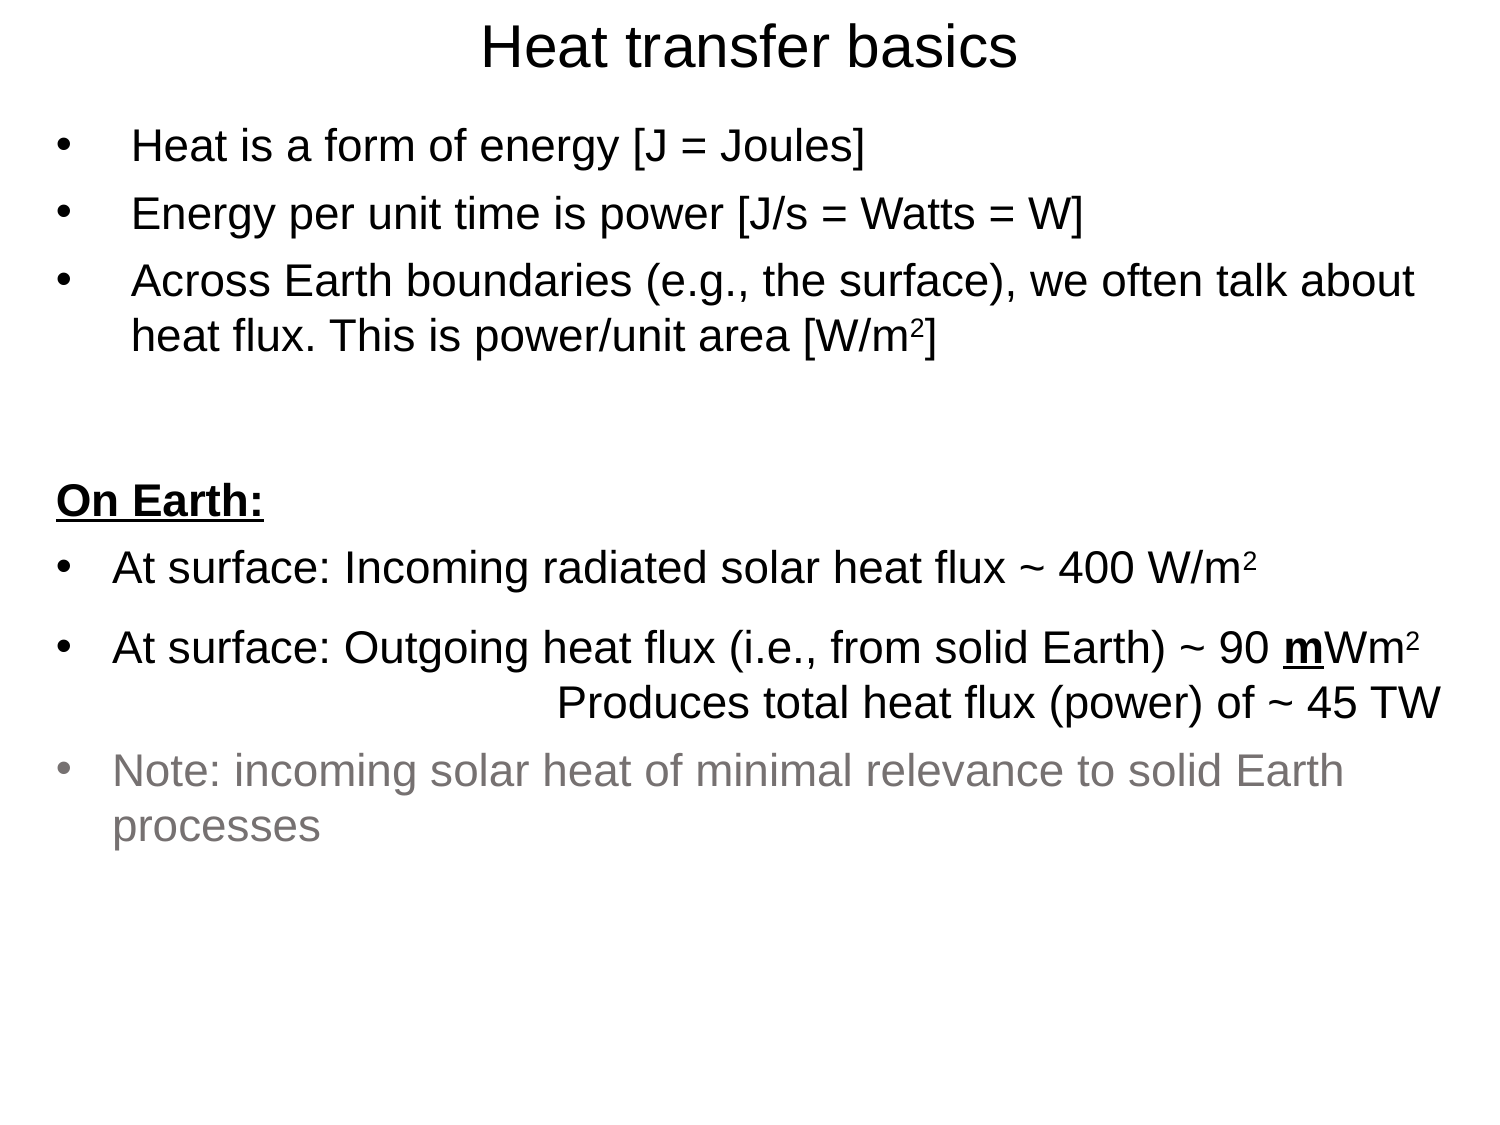

Heat transfer basics
Heat is a form of energy [J = Joules]

Energy per unit time is power [J/s = Watts = W]

Across Earth boundaries (e.g., the surface), we often talk about heat flux. This is power/unit area [W/m2]

On Earth:

At surface: Incoming radiated solar heat flux ~ 400 W/m2

At surface: Outgoing heat flux (i.e., from solid Earth) ~ 90 mWm2
			       Produces total heat flux (power) of ~ 45 TW

Note: incoming solar heat of minimal relevance to solid Earth processes